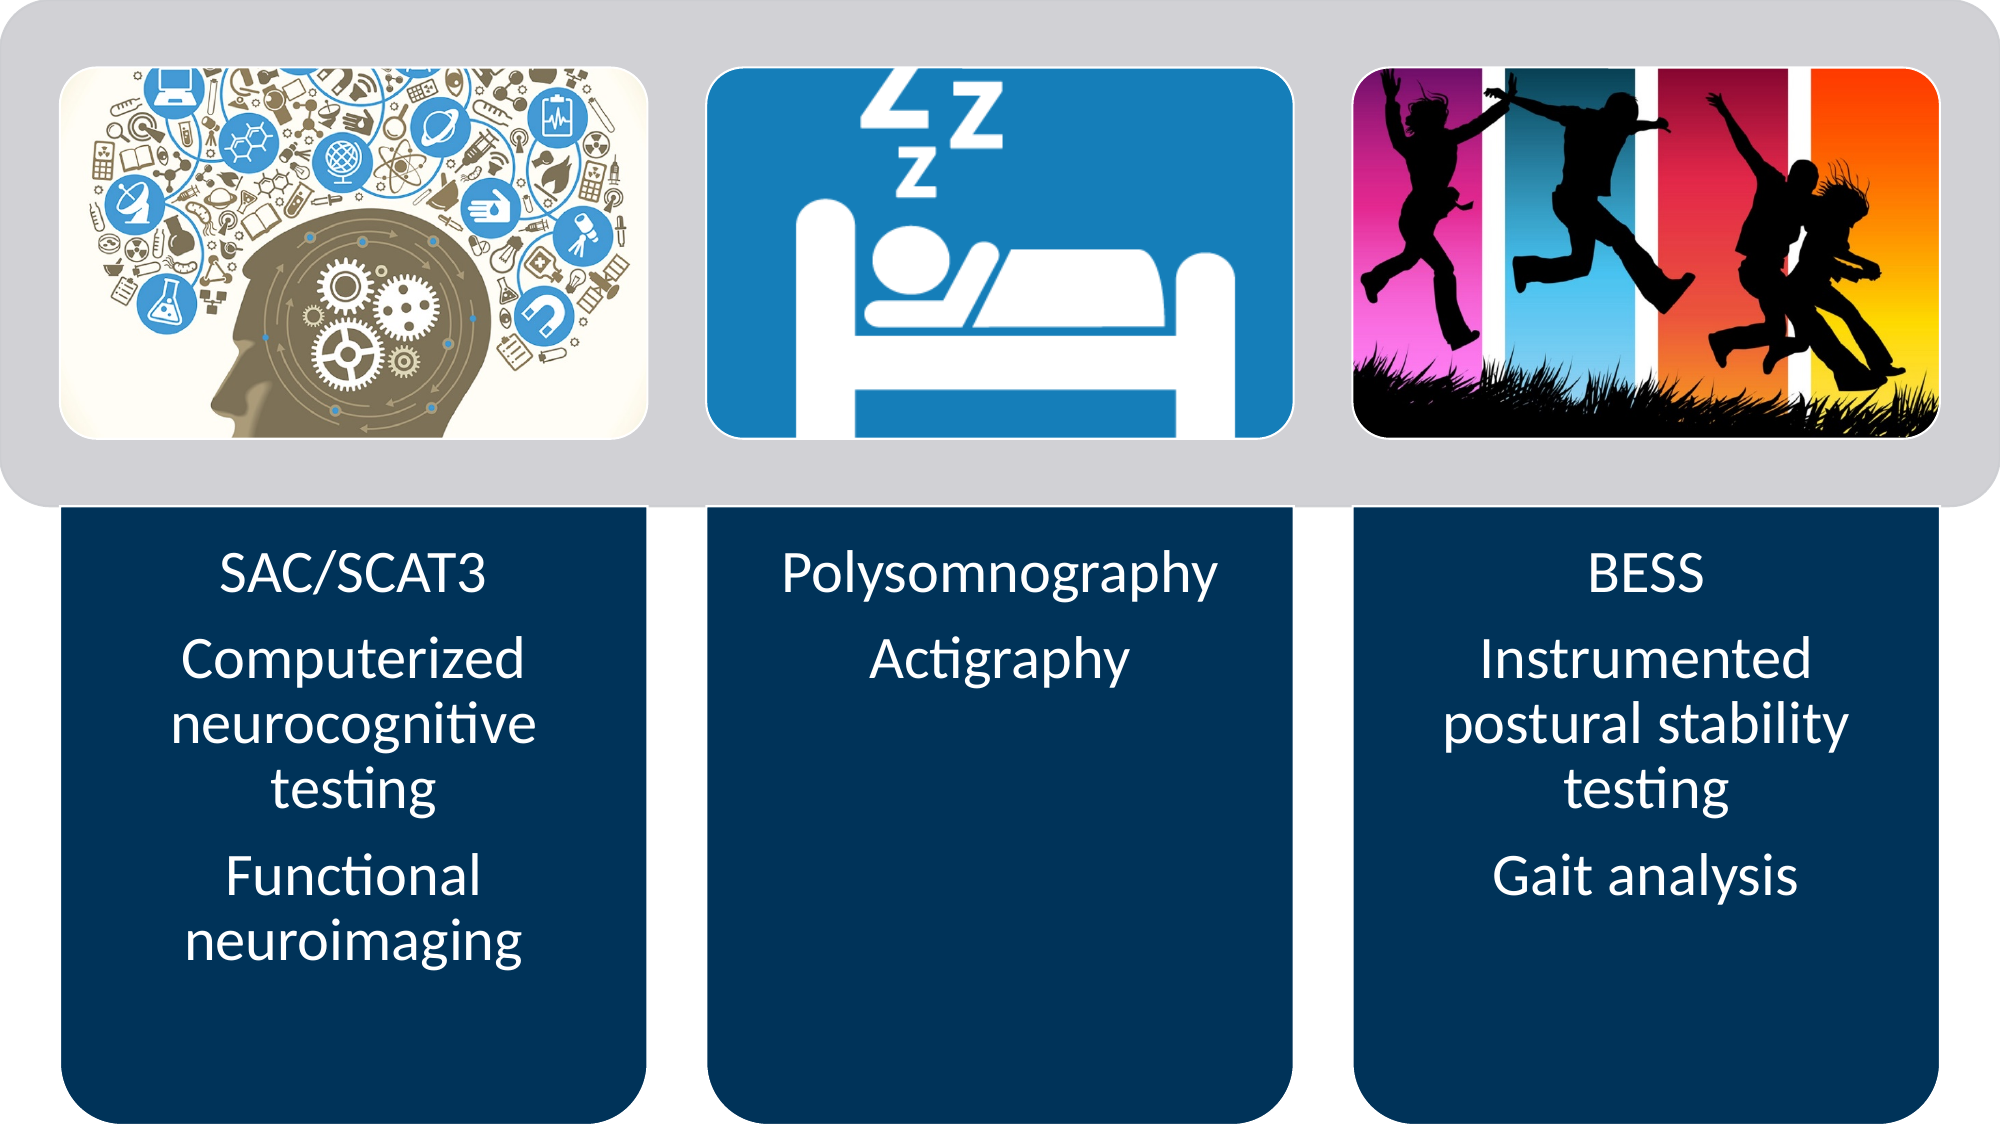

SAC/SCAT3
Computerized neurocognitive testing
Functional neuroimaging
Polysomnography
Actigraphy
BESS
Instrumented postural stability testing
Gait analysis